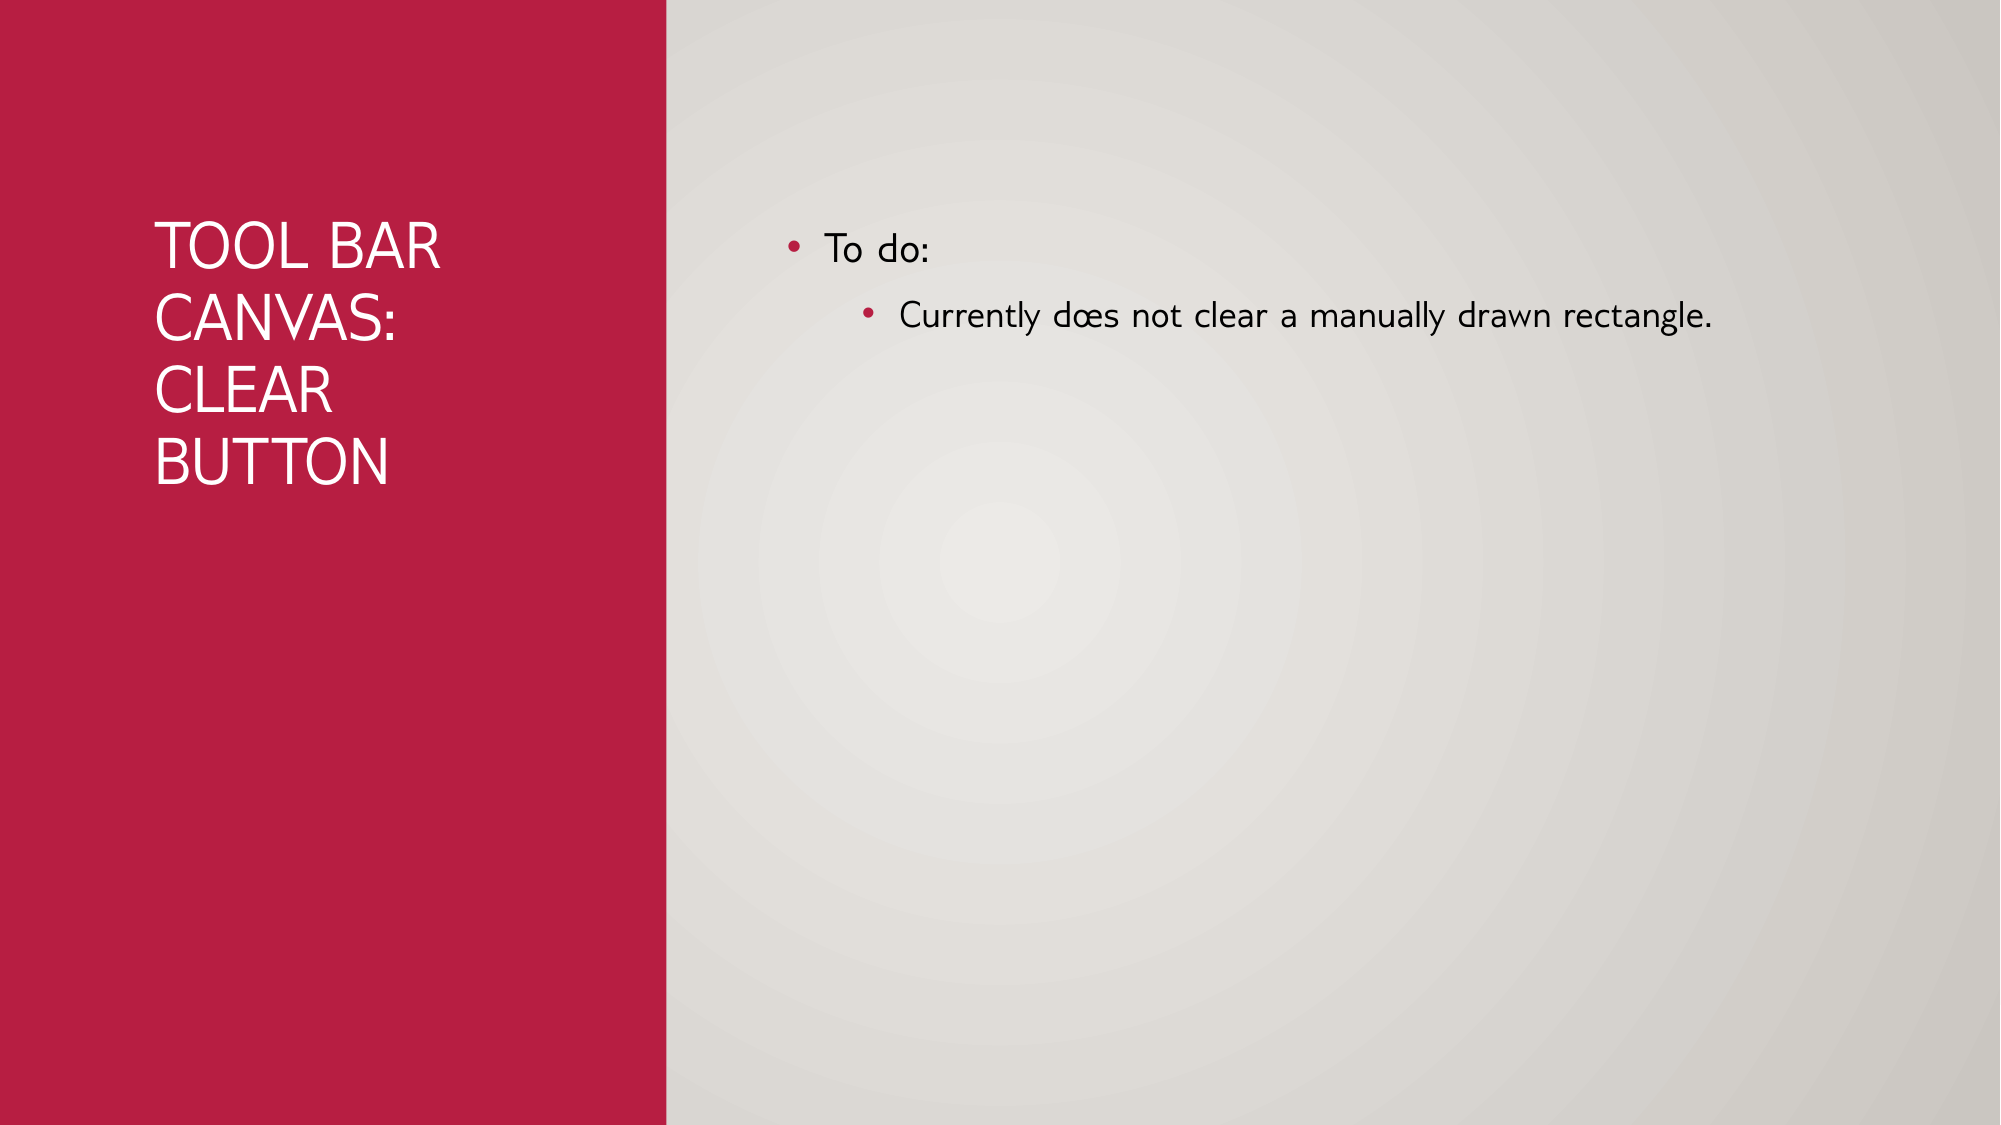

# Tool Bar Canvas: Clear Button
To do:
Currently does not clear a manually drawn rectangle.